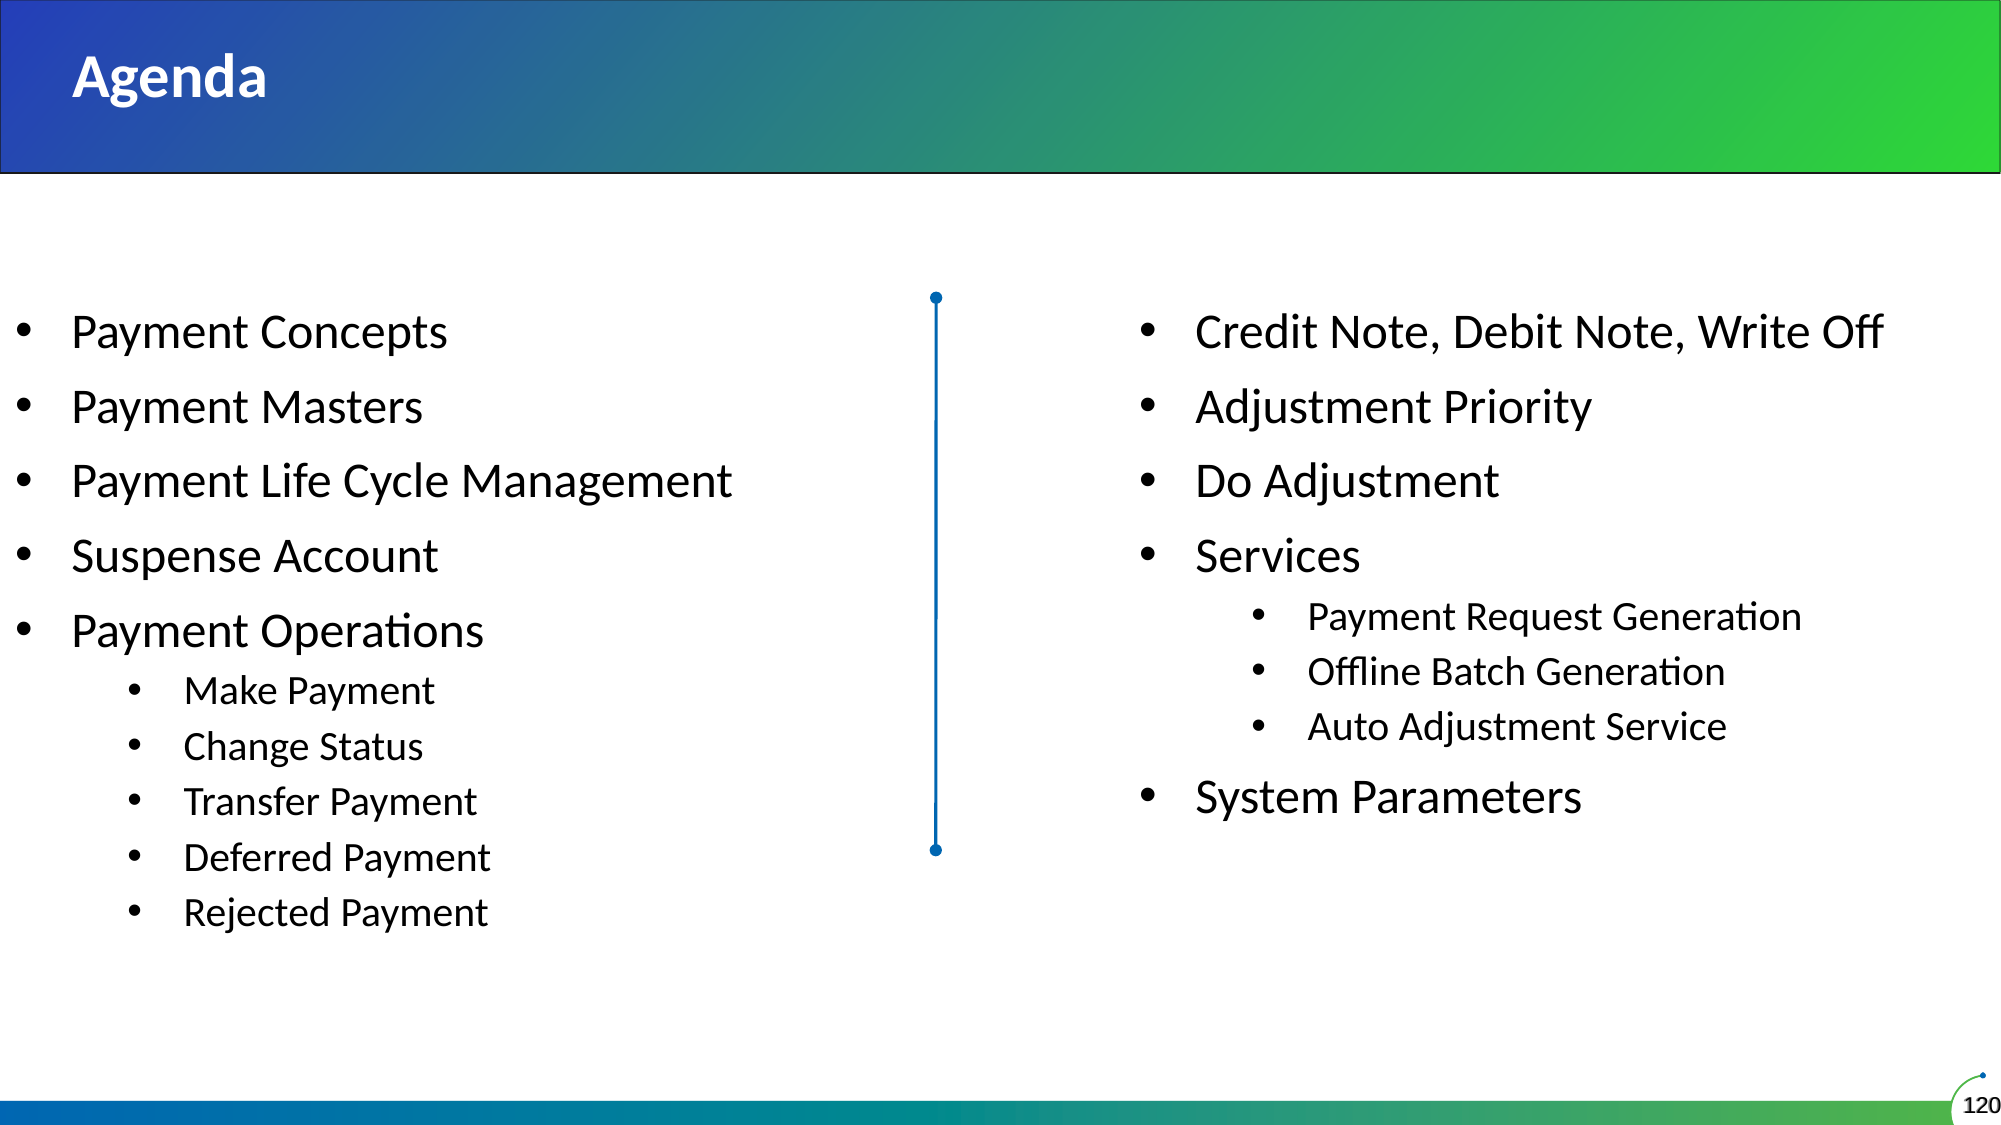

# Agenda
Payment Concepts
Payment Masters
Payment Life Cycle Management
Suspense Account
Payment Operations
Make Payment
Change Status
Transfer Payment
Deferred Payment
Rejected Payment
Credit Note, Debit Note, Write Off
Adjustment Priority
Do Adjustment
Services
Payment Request Generation
Offline Batch Generation
Auto Adjustment Service
System Parameters